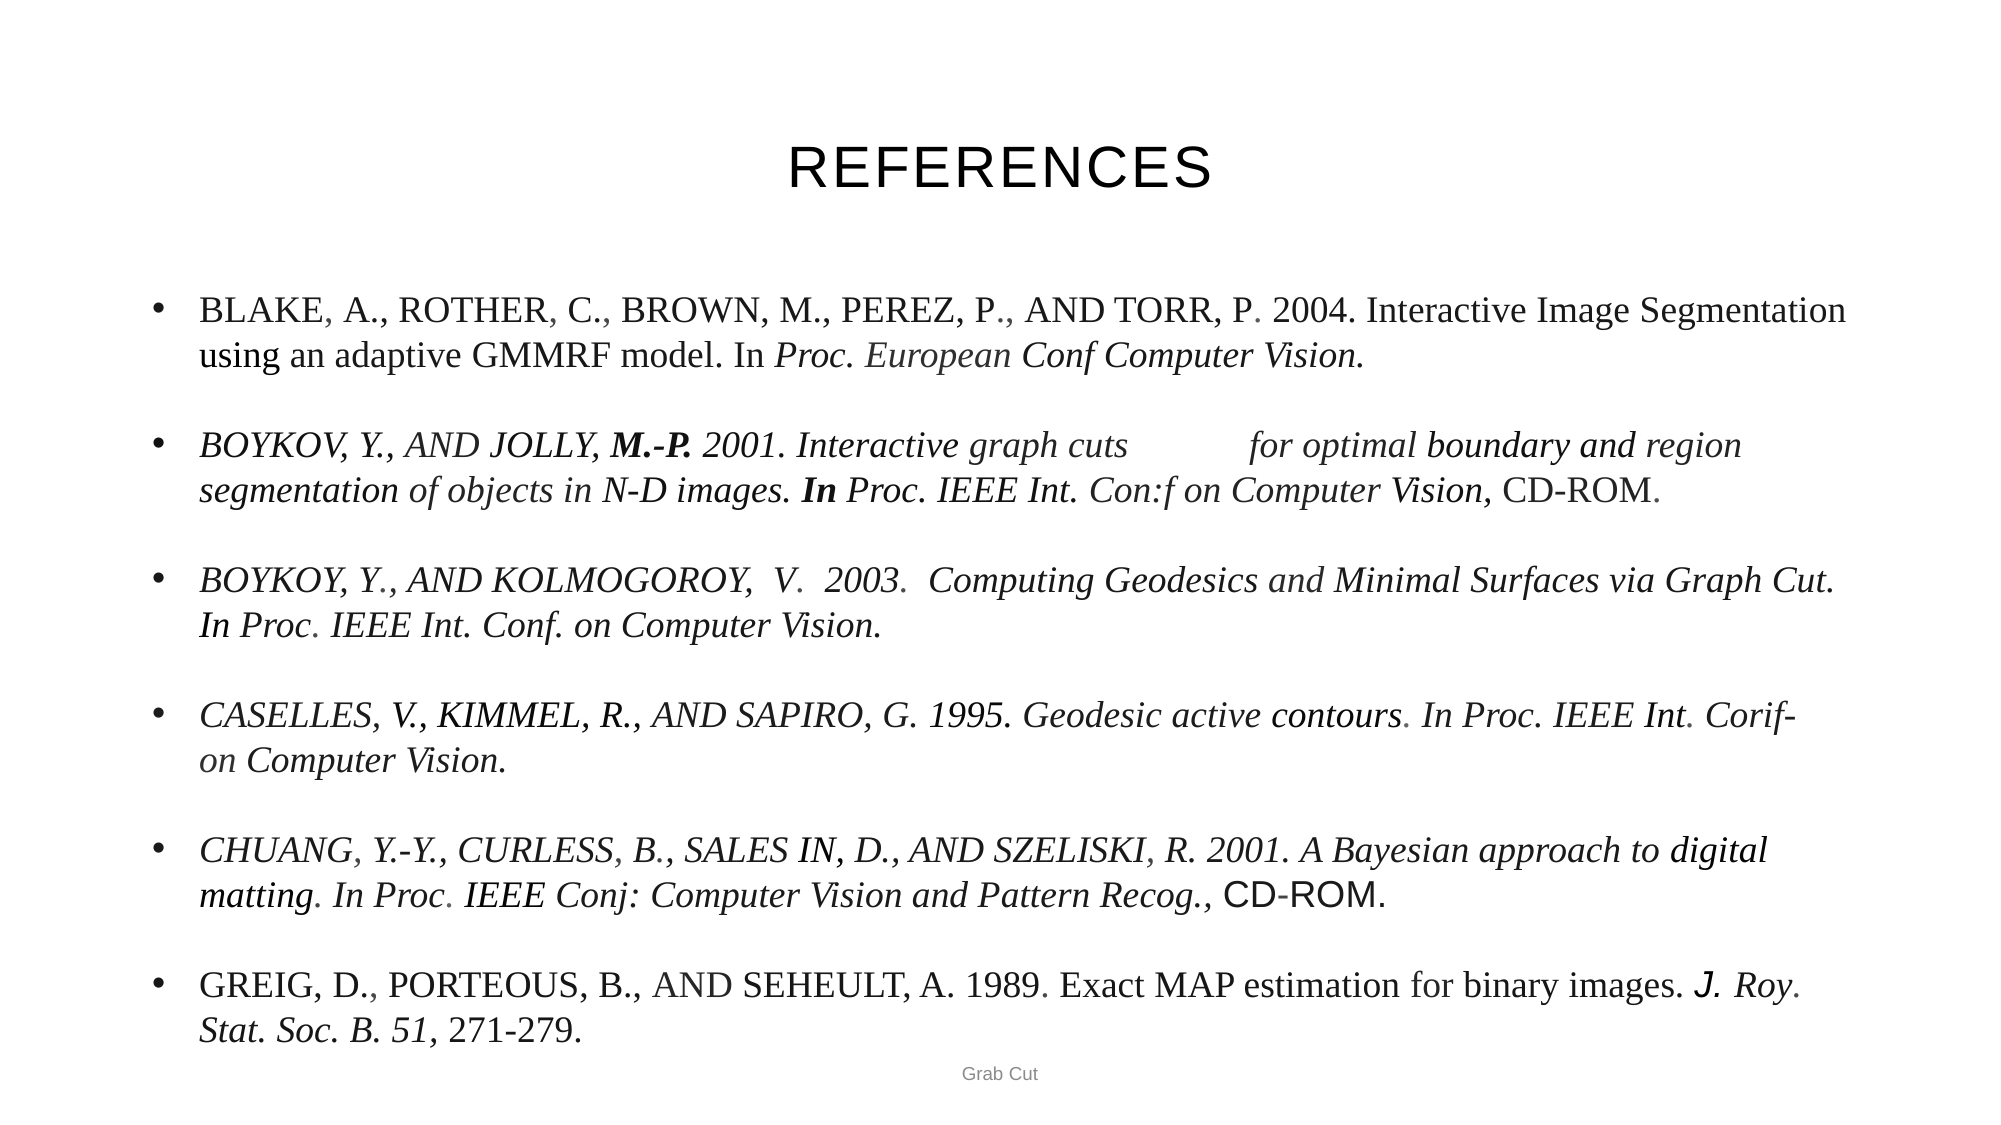

# References
BLAKE, A., ROTHER, C., BROWN, M., PEREZ, P., AND TORR, P. 2004. Interactive Image Segmentation using an adaptive GMMRF model. In Proc. European Conf Computer Vision.

BOYKOV, Y., AND JOLLY, M.-P. 2001. Interactive graph cuts 	for optimal boundary and region segmentation of objects in N-D images. In Proc. IEEE Int. Con:f on Computer Vision, CD-ROM.

BOYKOY, Y., AND KOLMOGOROY,  V.  2003.  Computing Geodesics and Minimal Surfaces via Graph Cut. In Proc. IEEE Int. Conf. on Computer Vision.

CASELLES, V., KIMMEL, R., AND SAPIRO, G. 1995. Geodesic active contours. In Proc. IEEE Int. Corif- on Computer Vision.

CHUANG, Y.-Y., CURLESS, B., SALES IN, D., AND SZELISKI, R. 2001. A Bayesian approach to digital matting. In Proc. IEEE Conj: Computer Vision and Pattern Recog., CD-ROM.

GREIG, D., PORTEOUS, B., AND SEHEULT, A. 1989. Exact MAP estimation for binary images. J. Roy. Stat. Soc. B. 51, 271-279.

Grab Cut